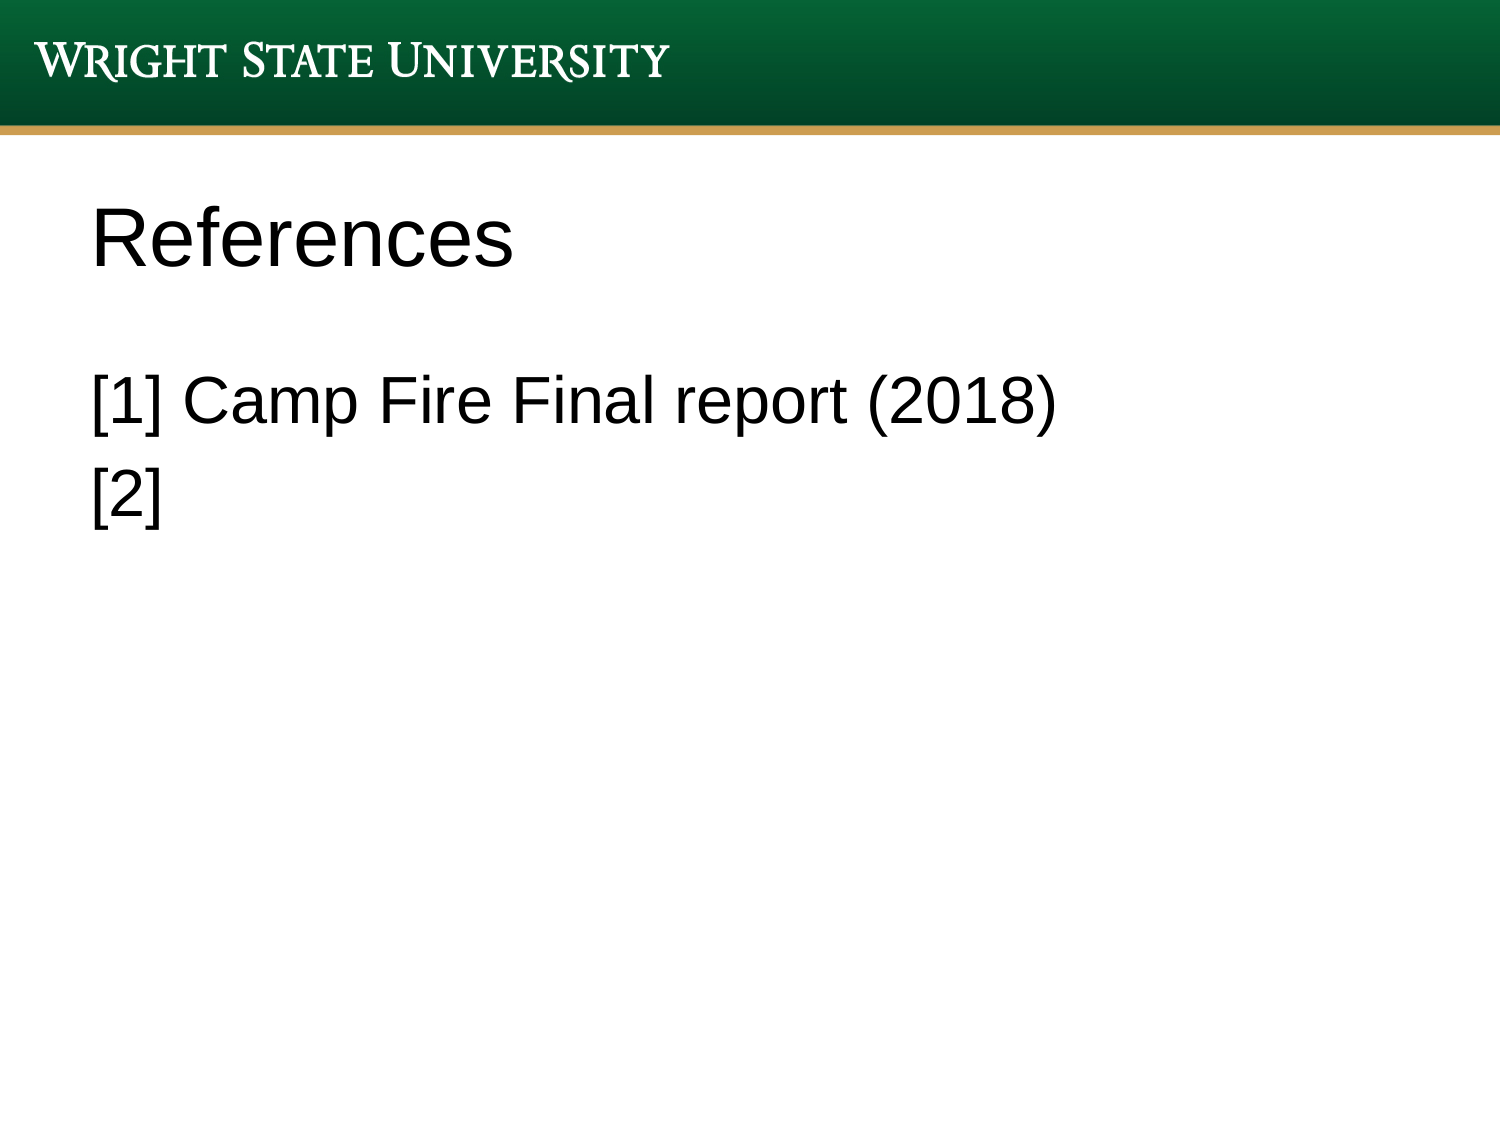

# References
[1] Camp Fire Final report (2018)
[2]